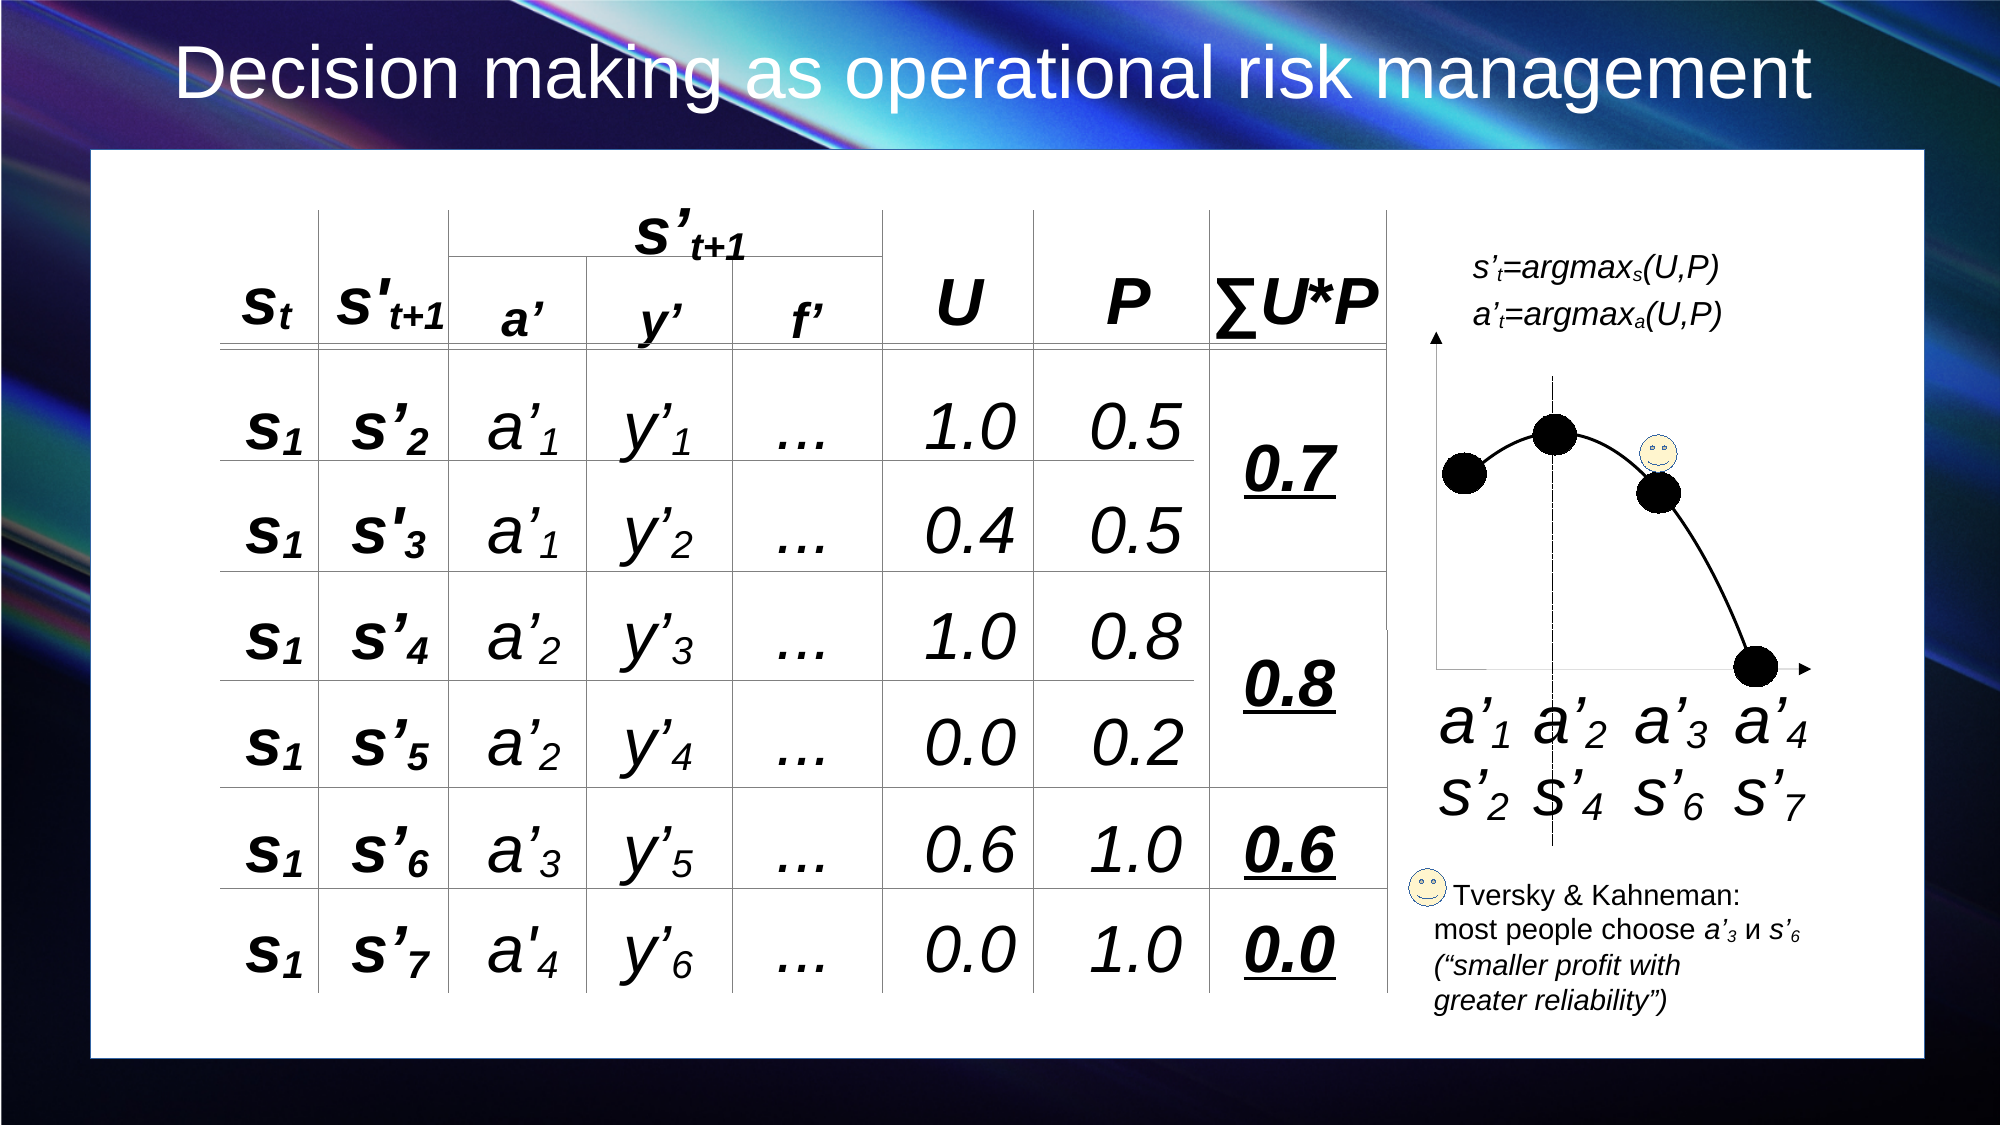

Decision making as operational risk management

s’t+1

s’t=argmaxs(U,P)
st
s't+1
P
∑U*P
U

a’
f’
y’
a’t=argmaxa(U,P)

s1
s’2
a’1
y’1
...
1.0
0.5

0.7

s1
s'3
a’1
y’2
...
0.4
0.5
s1
s’4
a’2
y’3
...
1.0
0.8
0.8
a’1

a’2
a’3
a’4
s1
s’5
a’2
y’4
...
0.0
0.2
s’2
s’4
s’6
s’7
s1
s’6
a’3
y’5
...
0.6
1.0
0.6

* Tversky & Kahneman: most people choose a’3 и s’6
(“smaller profit with
greater reliability”)
s1
s’7
a'4
y’6
...
0.0
1.0
0.0